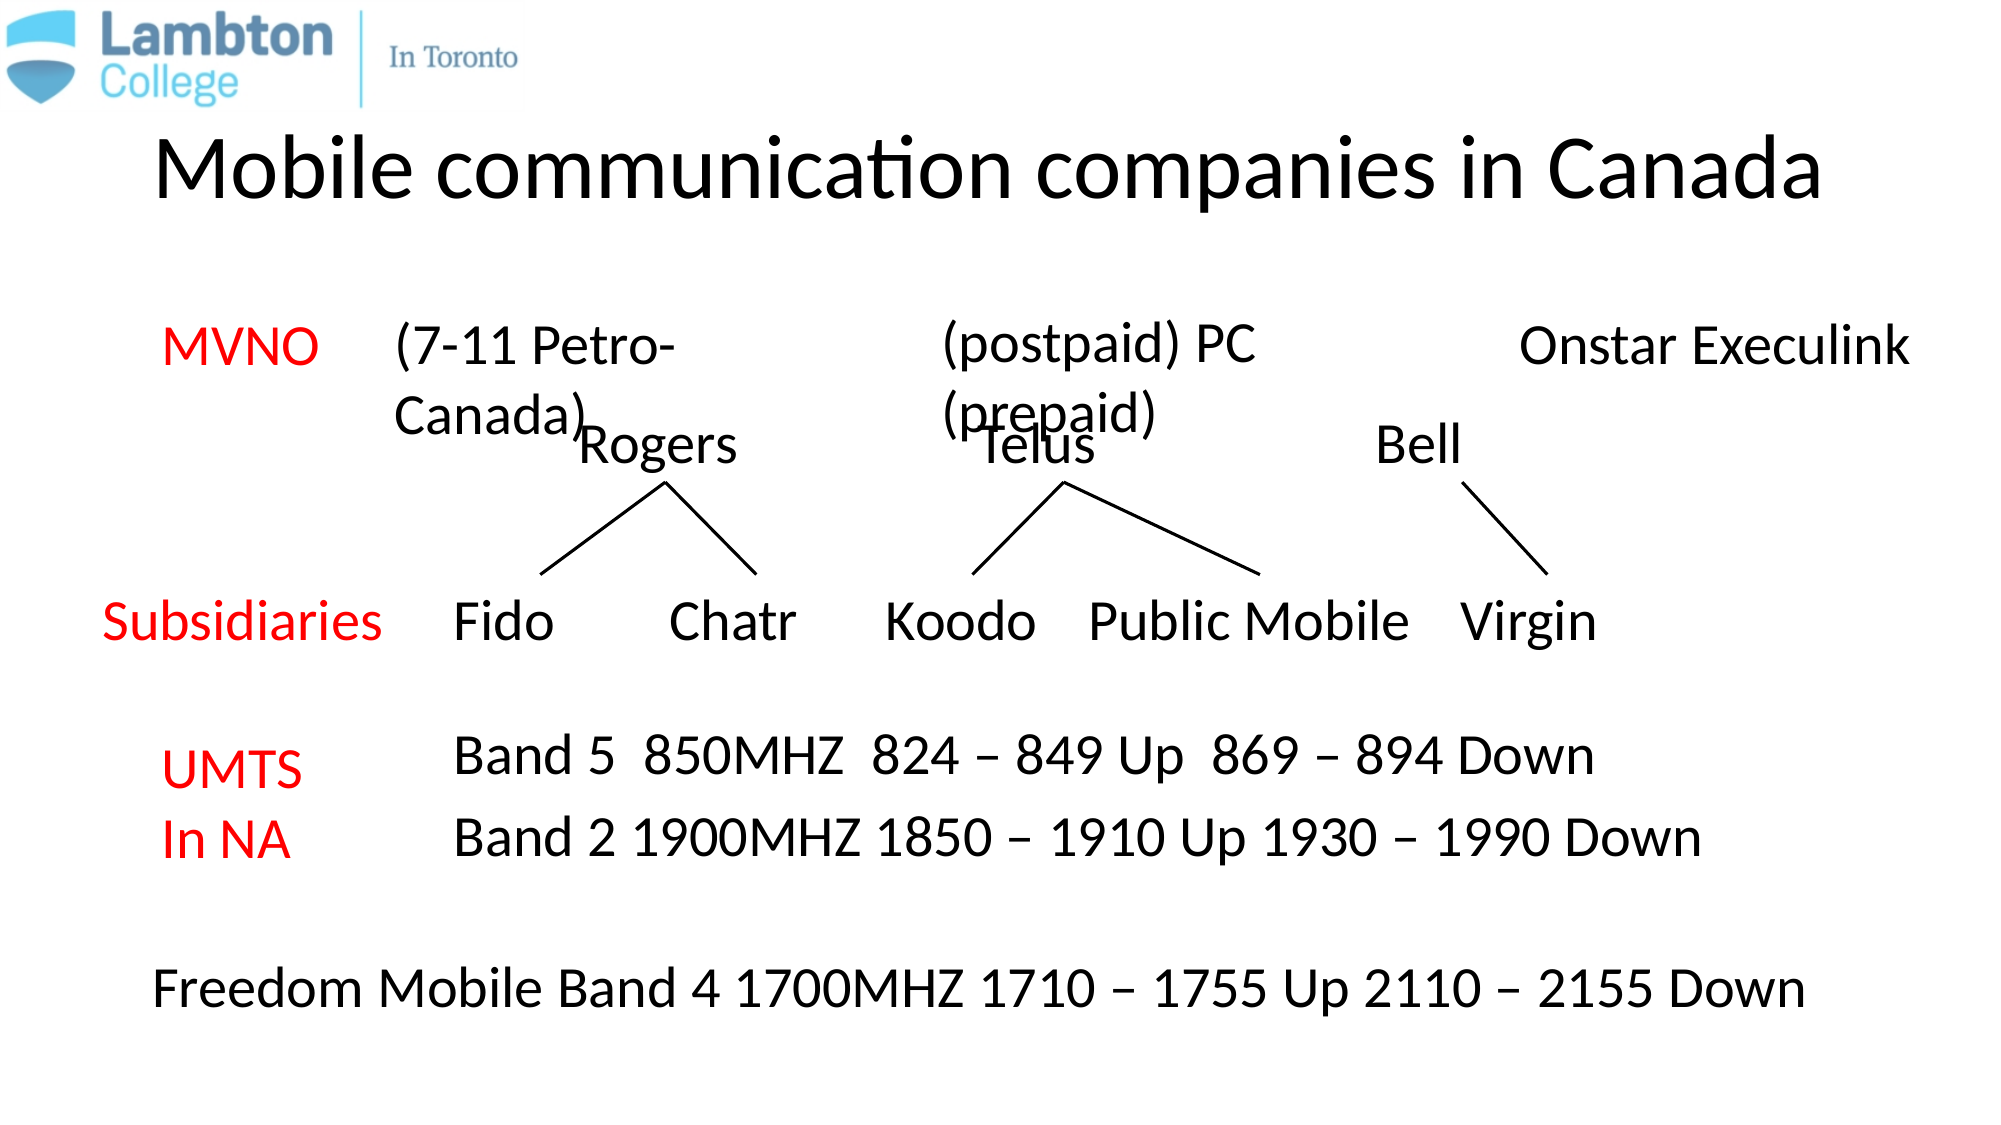

# Mobile communication companies in Canada
(postpaid) PC (prepaid)
(7-11 Petro-Canada)
Onstar Execulink
MVNO
Rogers
Telus
Bell
Subsidiaries
Fido
Chatr
Koodo
Public Mobile
Virgin
Band 5  850MHZ  824 – 849 Up  869 – 894 Down
UMTS
In NA
Band 2 1900MHZ 1850 – 1910 Up 1930 – 1990 Down
Freedom Mobile Band 4 1700MHZ 1710 – 1755 Up 2110 – 2155 Down